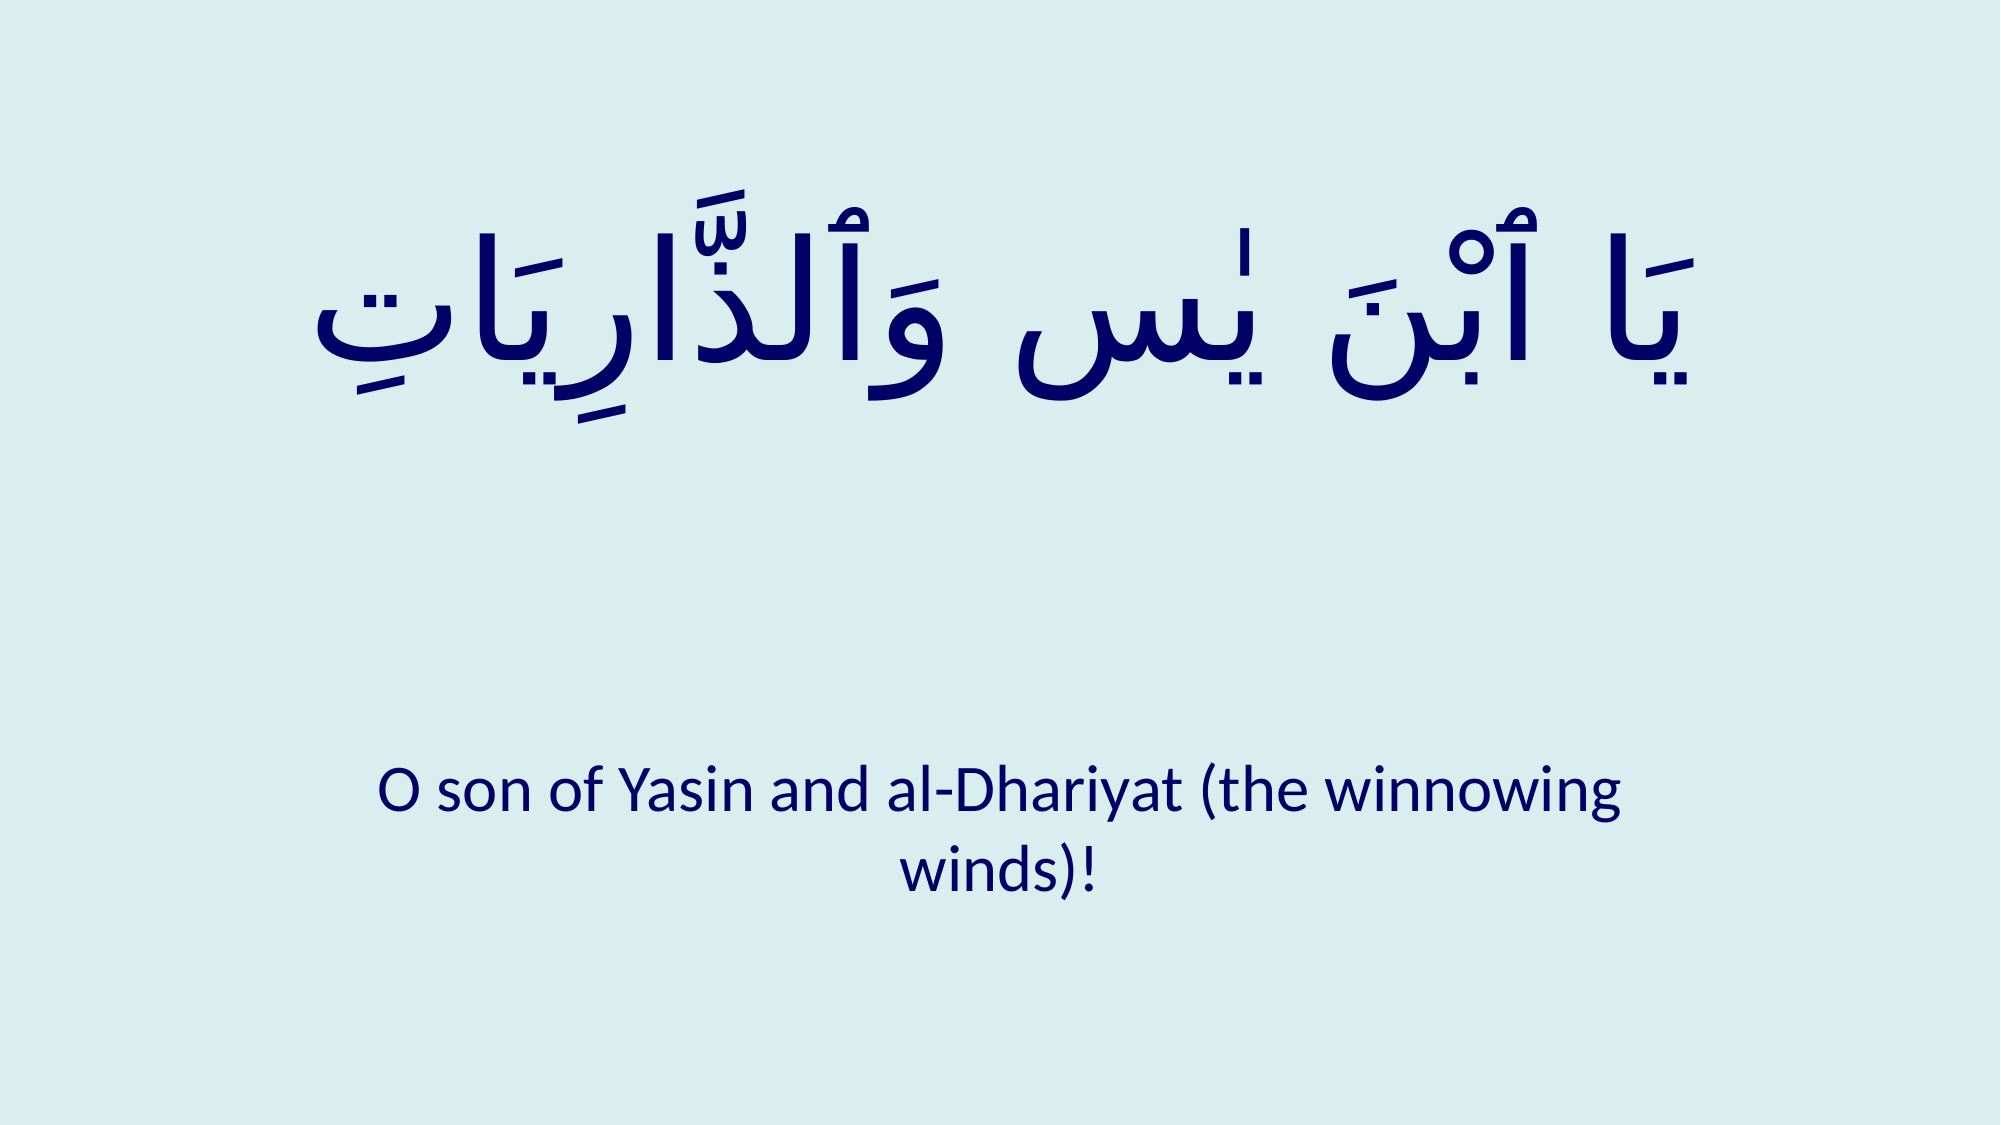

# يَا ٱبْنَ يٰس وَٱلذَّارِيَاتِ
O son of Yasin and al-Dhariyat (the winnowing winds)!